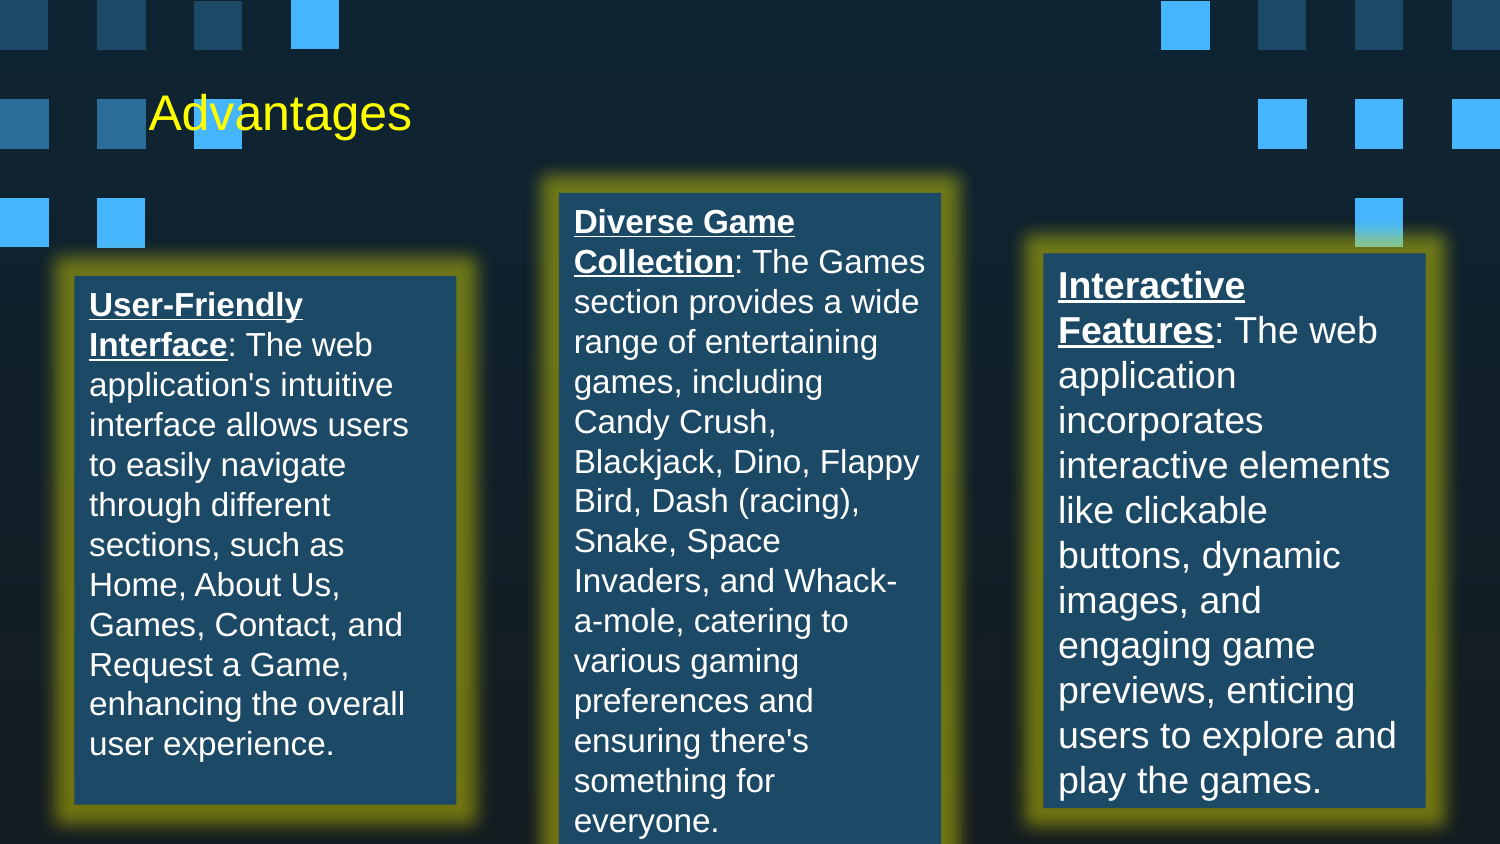

# Advantages
Diverse Game Collection: The Games section provides a wide range of entertaining games, including Candy Crush, Blackjack, Dino, Flappy Bird, Dash (racing), Snake, Space Invaders, and Whack-a-mole, catering to various gaming preferences and ensuring there's something for everyone.
Interactive Features: The web application incorporates interactive elements like clickable buttons, dynamic images, and engaging game previews, enticing users to explore and play the games.
User-Friendly Interface: The web application's intuitive interface allows users to easily navigate through different sections, such as Home, About Us, Games, Contact, and Request a Game, enhancing the overall user experience.